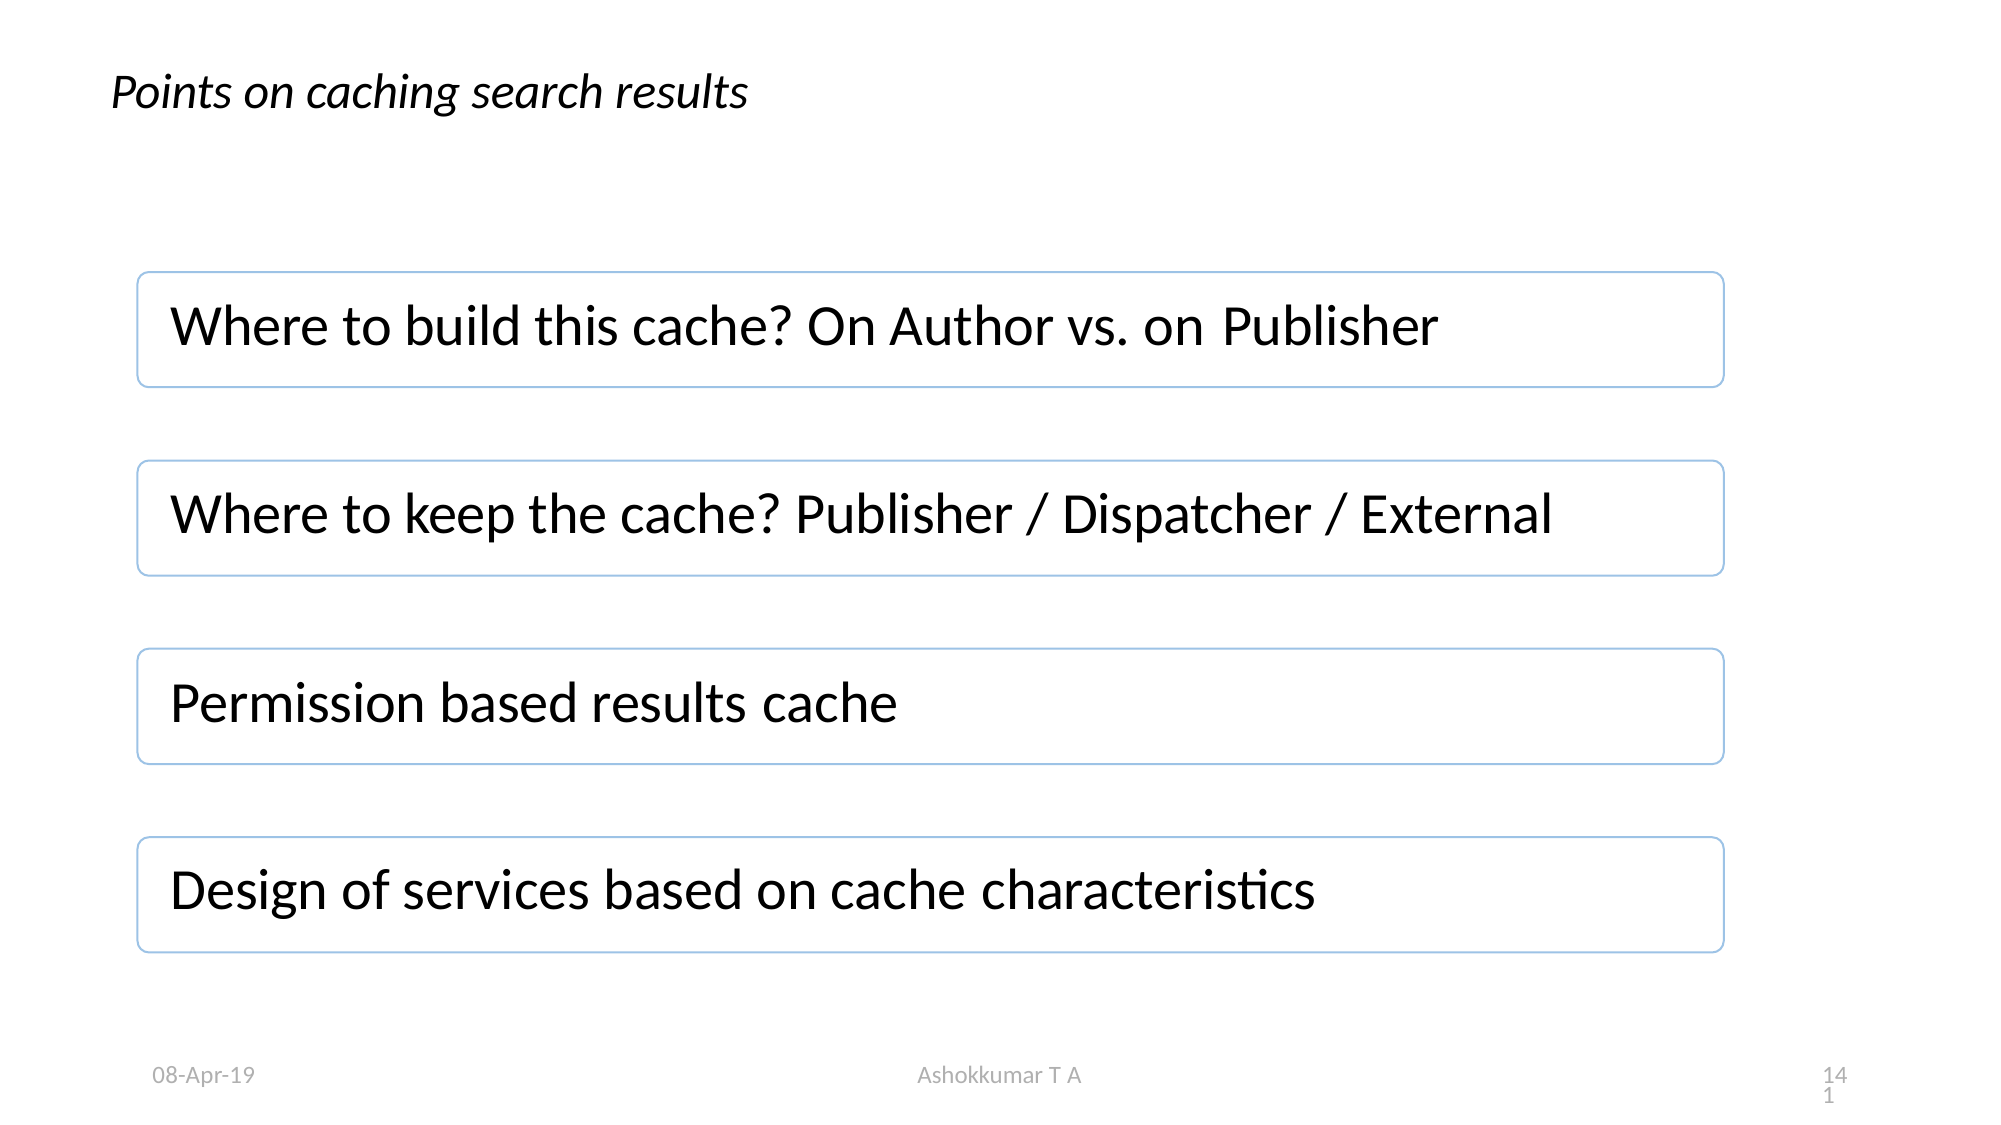

# Points on caching search results

Where to build this cache? On Author vs. on Publisher
Where to keep the cache? Publisher / Dispatcher / External  Permission based results cache

Design of services based on cache characteristics

08-Apr-19
Ashokkumar T A
141